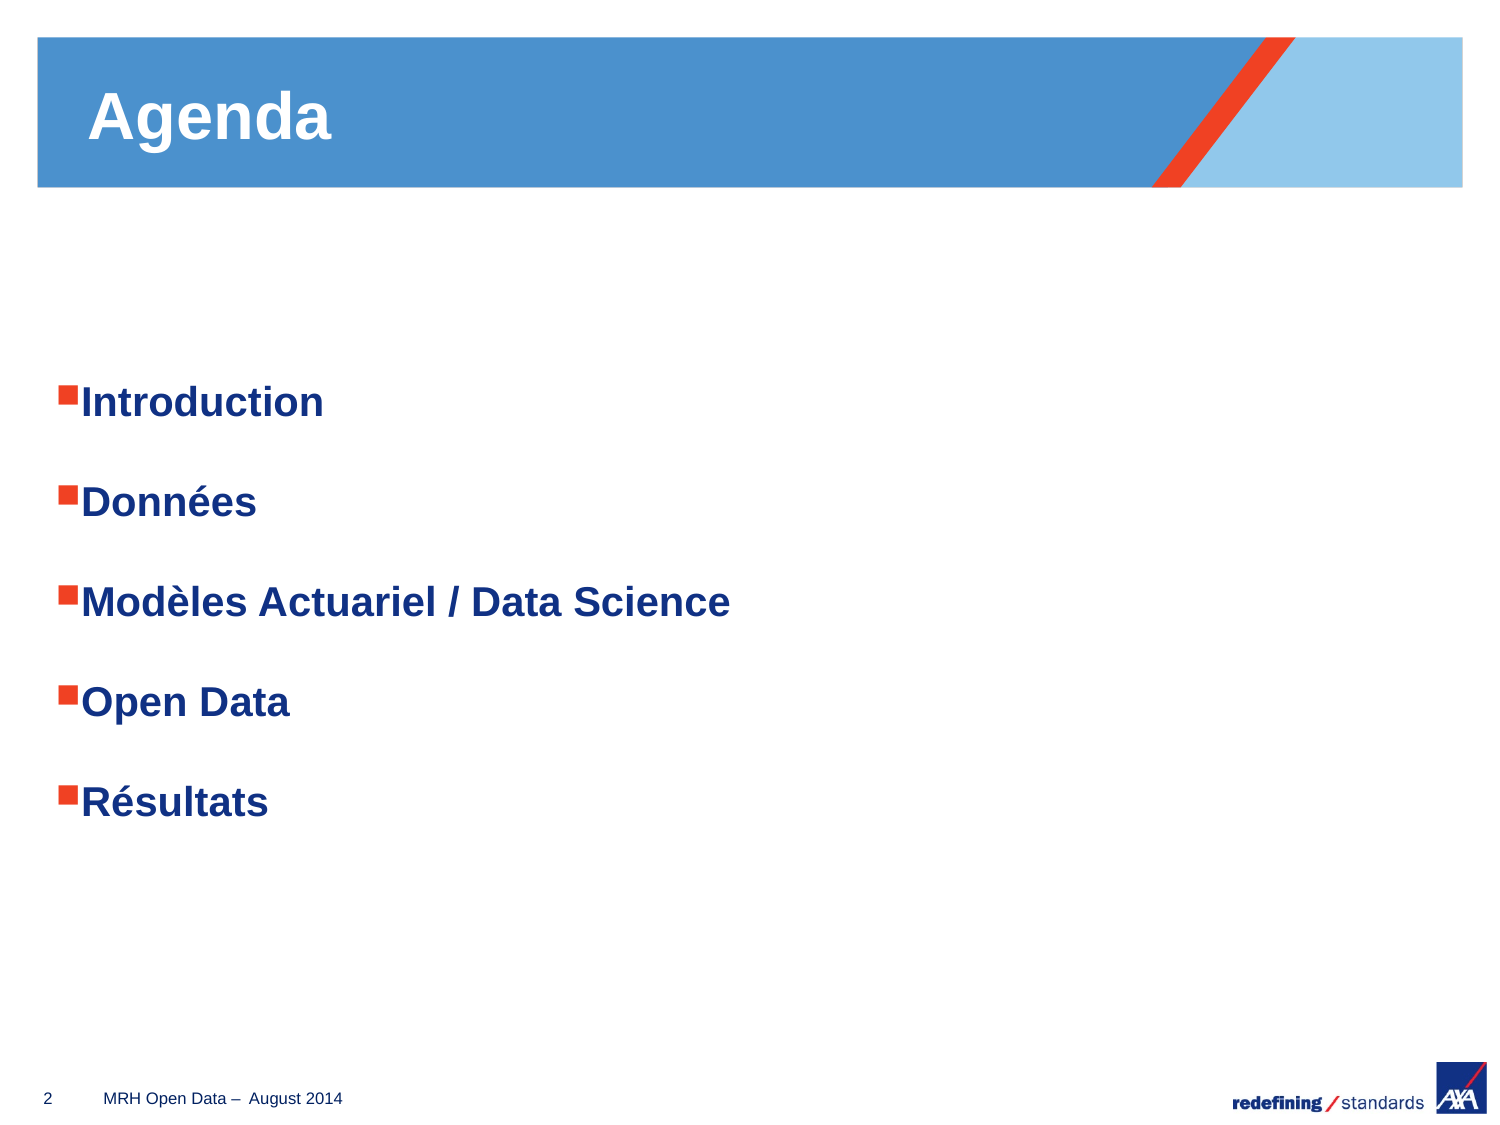

# Agenda
Introduction
Données
Modèles Actuariel / Data Science
Open Data
Résultats
2
MRH Open Data –  August 2014